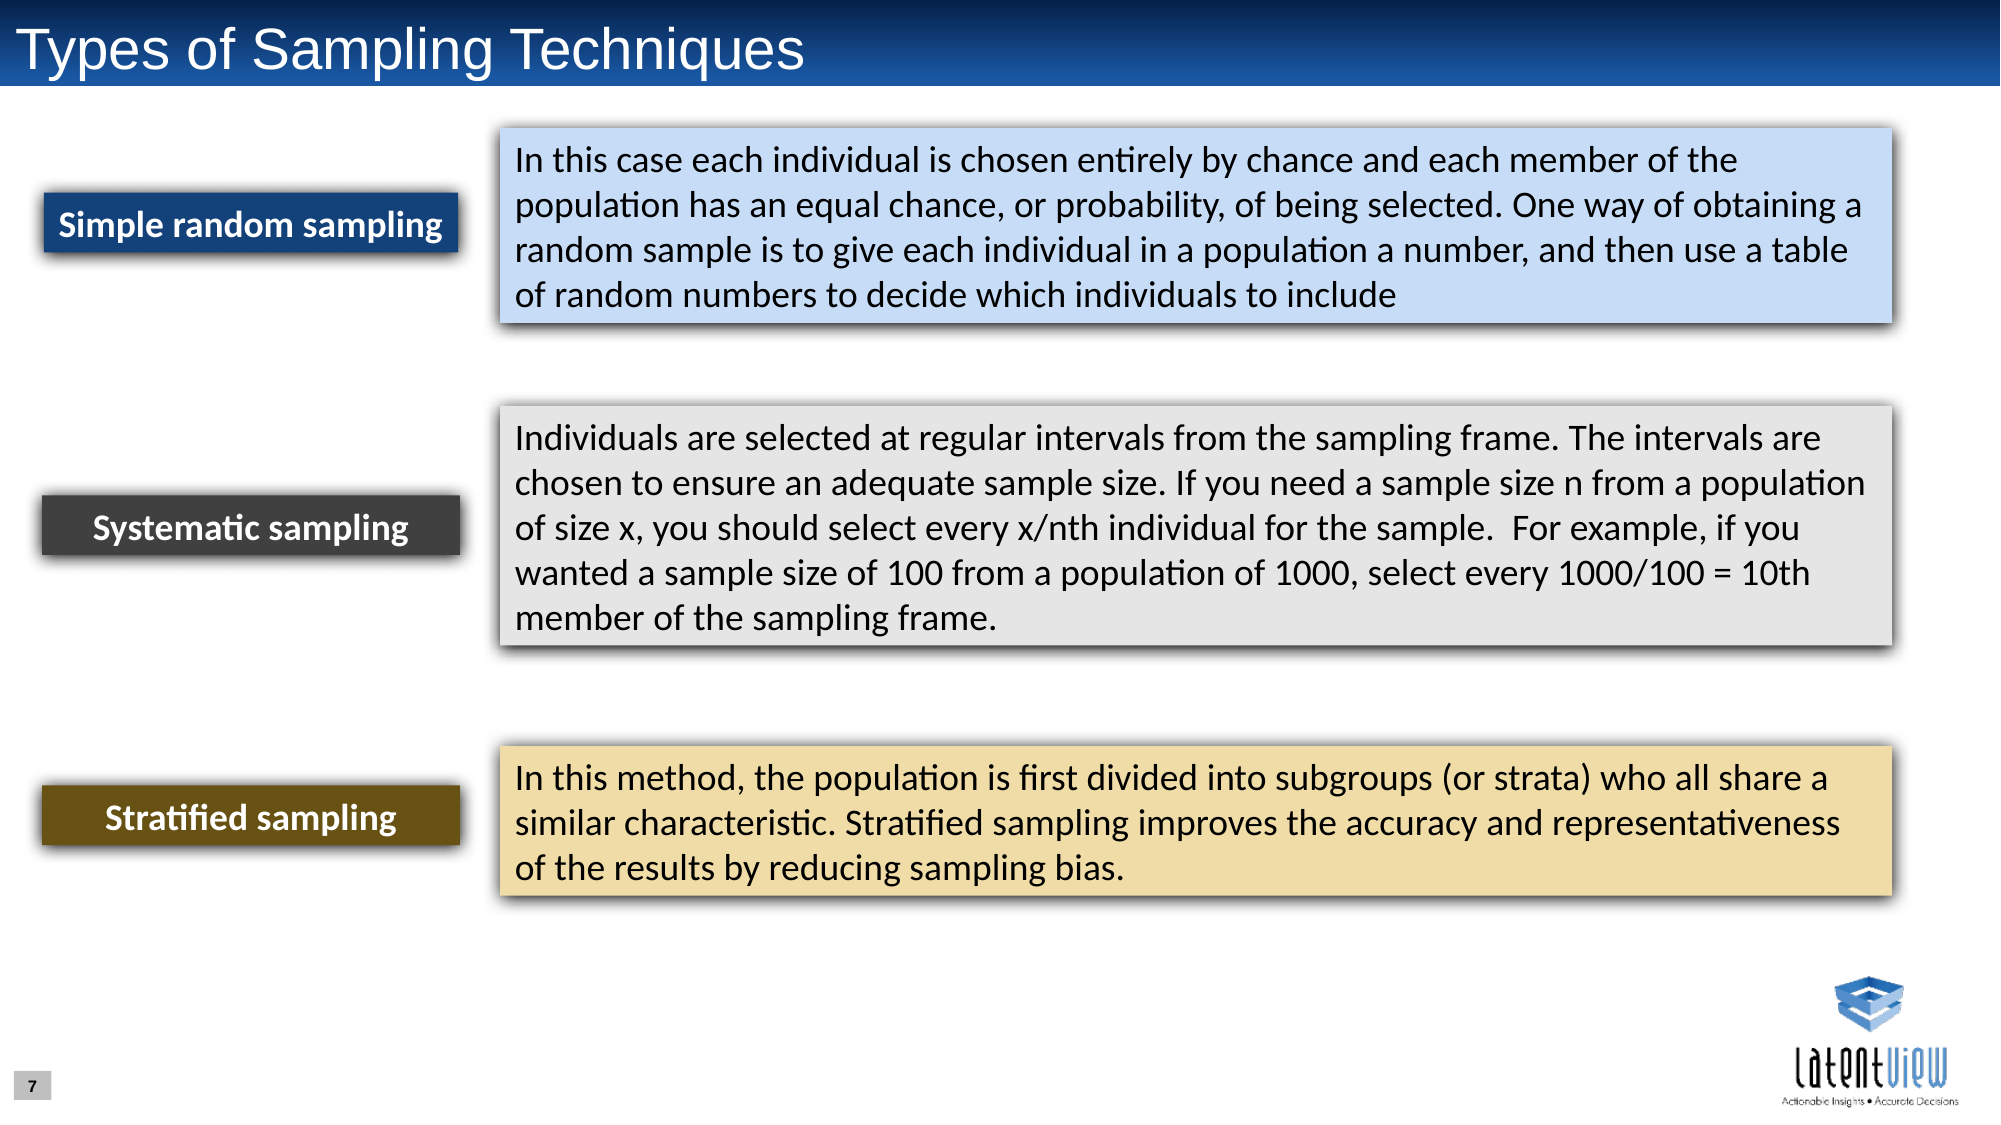

Types of Sampling Techniques
In this case each individual is chosen entirely by chance and each member of the population has an equal chance, or probability, of being selected. One way of obtaining a random sample is to give each individual in a population a number, and then use a table of random numbers to decide which individuals to include
Simple random sampling
Individuals are selected at regular intervals from the sampling frame. The intervals are chosen to ensure an adequate sample size. If you need a sample size n from a population of size x, you should select every x/nth individual for the sample.  For example, if you wanted a sample size of 100 from a population of 1000, select every 1000/100 = 10th member of the sampling frame.
Systematic sampling
In this method, the population is first divided into subgroups (or strata) who all share a similar characteristic. Stratified sampling improves the accuracy and representativeness of the results by reducing sampling bias.
Stratified sampling